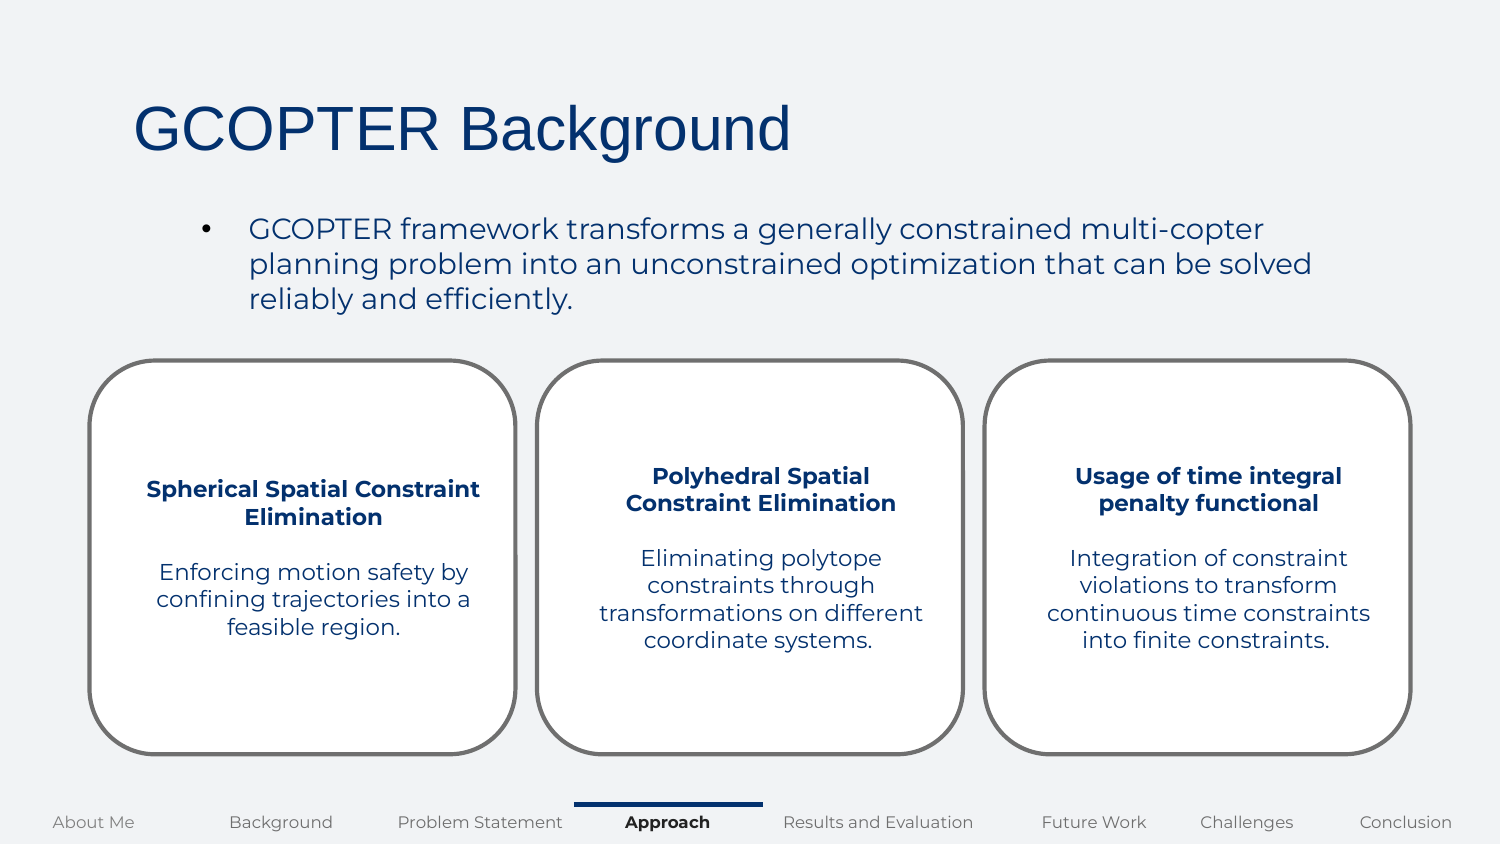

# GCOPTER Background
GCOPTER framework transforms a generally constrained multi-copter planning problem into an unconstrained optimization that can be solved reliably and efficiently.
Spherical Spatial Constraint Elimination

Enforcing motion safety by confining trajectories into a feasible region.
Polyhedral Spatial Constraint Elimination

Eliminating polytope constraints through transformations on different coordinate systems.
Usage of time integral penalty functional

Integration of constraint violations to transform continuous time constraints into finite constraints.